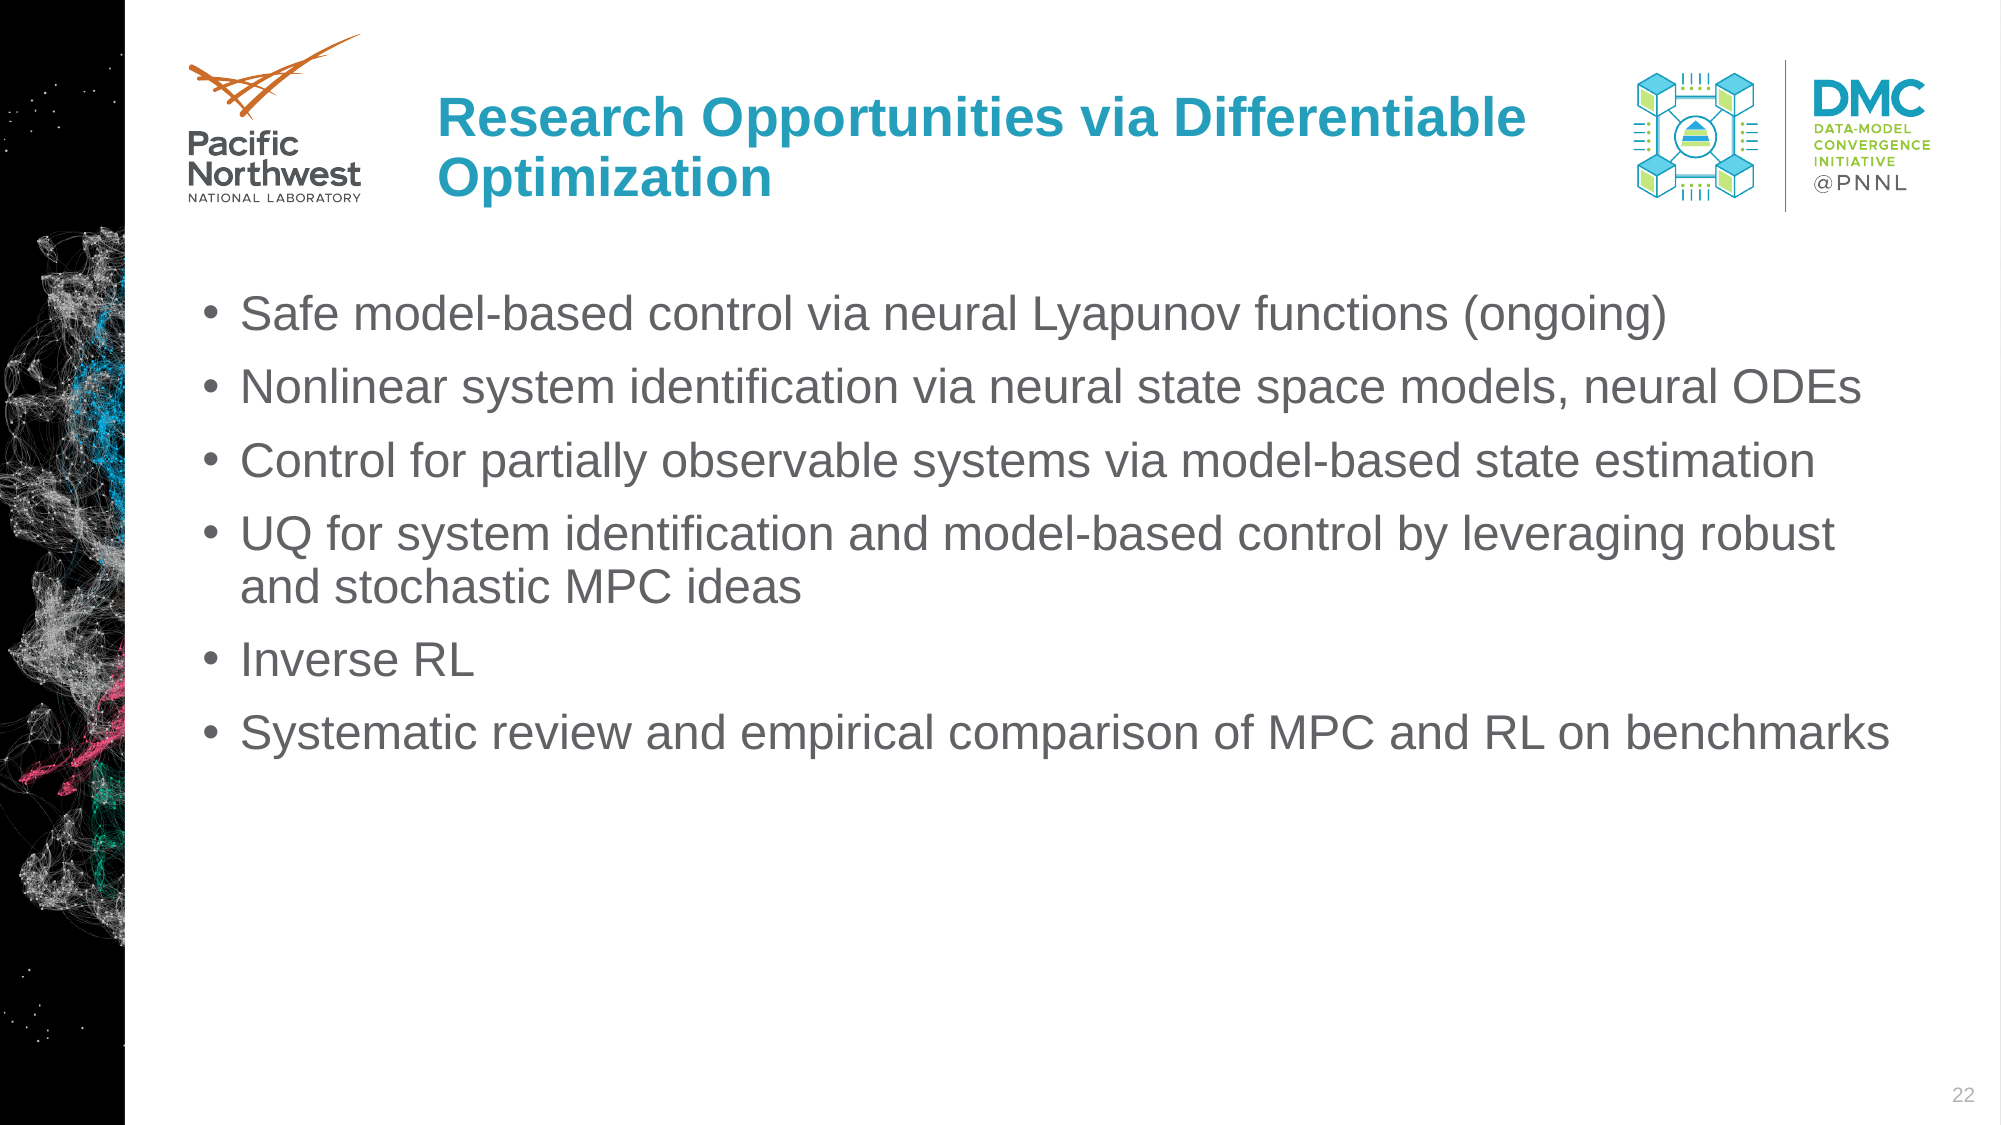

# Research Opportunities via Differentiable Optimization
Safe model-based control via neural Lyapunov functions (ongoing)
Nonlinear system identification via neural state space models, neural ODEs
Control for partially observable systems via model-based state estimation
UQ for system identification and model-based control by leveraging robust and stochastic MPC ideas
Inverse RL
Systematic review and empirical comparison of MPC and RL on benchmarks

22